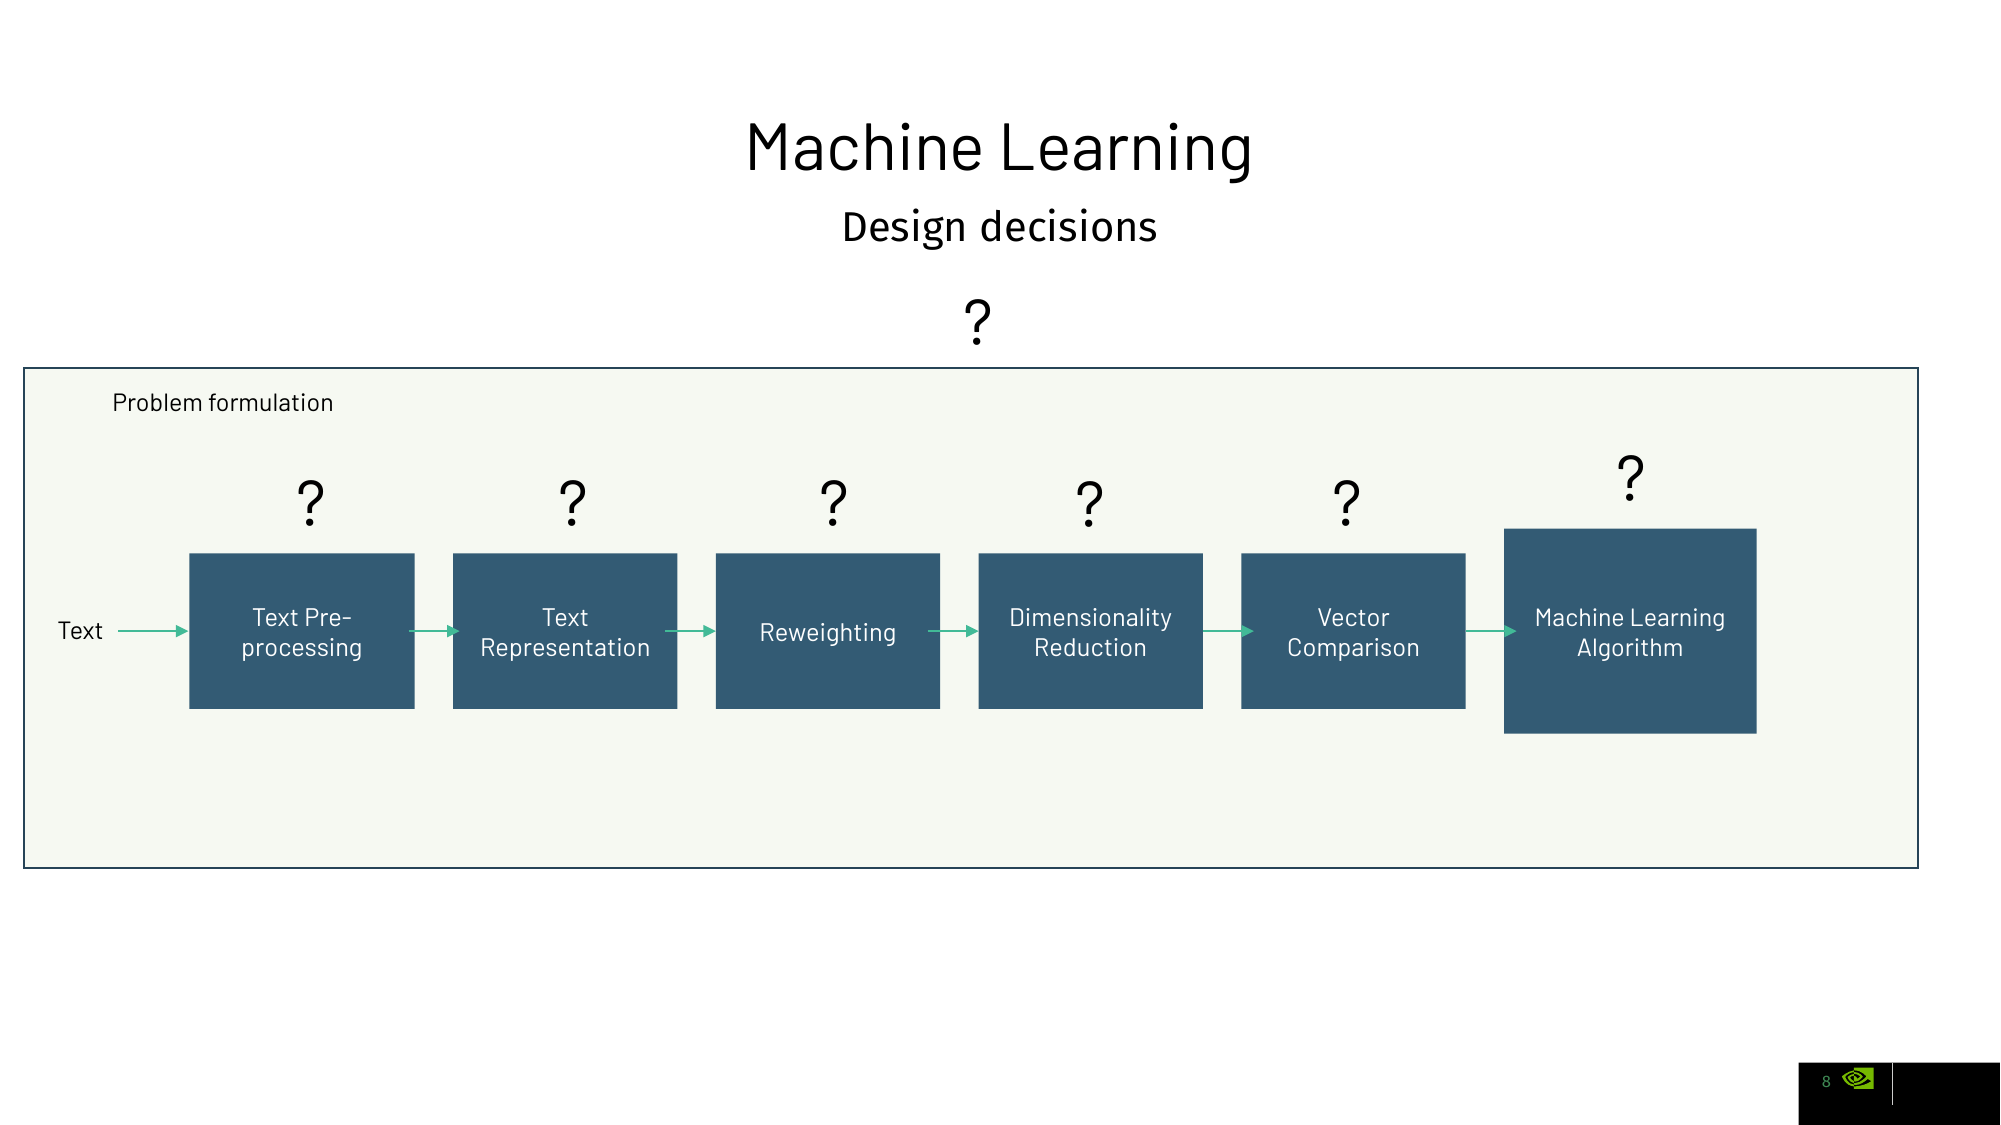

# Machine Learning
Design decisions
?

Problem formulation
?
?
?
?
?
?
Machine Learning Algorithm
Vector Comparison
Text Representation
Reweighting
Dimensionality Reduction
Text Pre-processing
Text